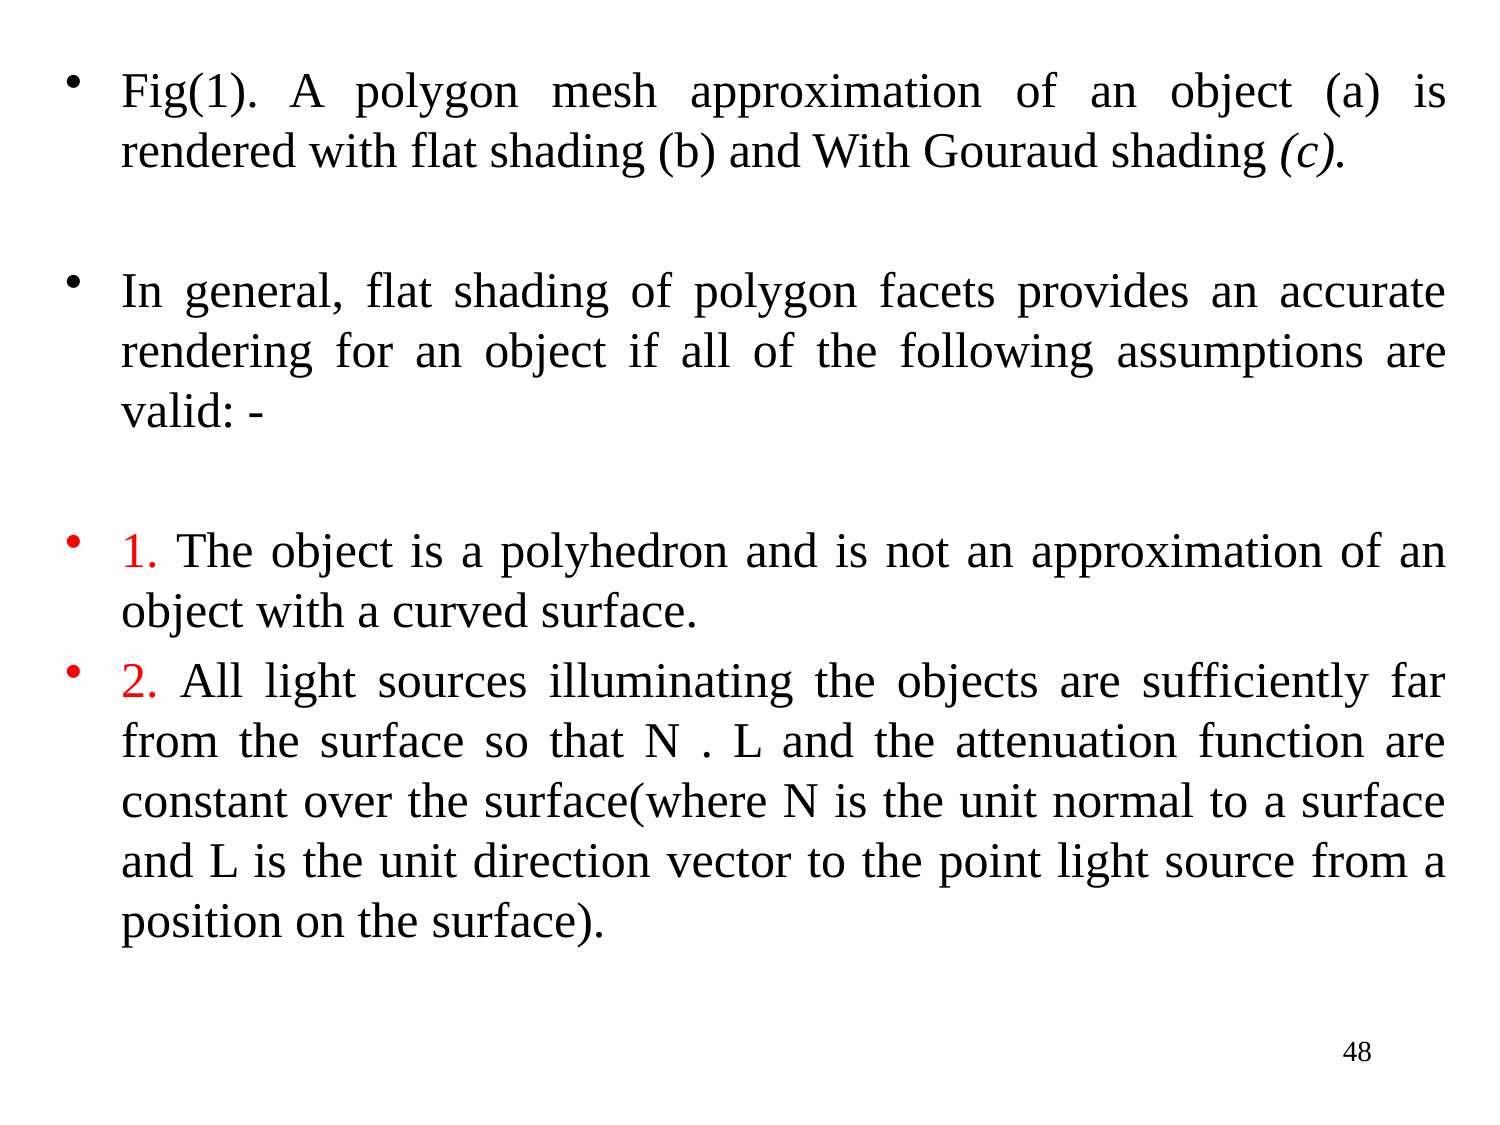

Fig(1). A polygon mesh approximation of an object (a) is rendered with flat shading (b) and With Gouraud shading (c).

In general, flat shading of polygon facets provides an accurate rendering for an object if all of the following assumptions are valid: -

1. The object is a polyhedron and is not an approximation of an object with a curved surface.
2. All light sources illuminating the objects are sufficiently far from the surface so that N . L and the attenuation function are constant over the surface(where N is the unit normal to a surface and L is the unit direction vector to the point light source from a position on the surface).
48